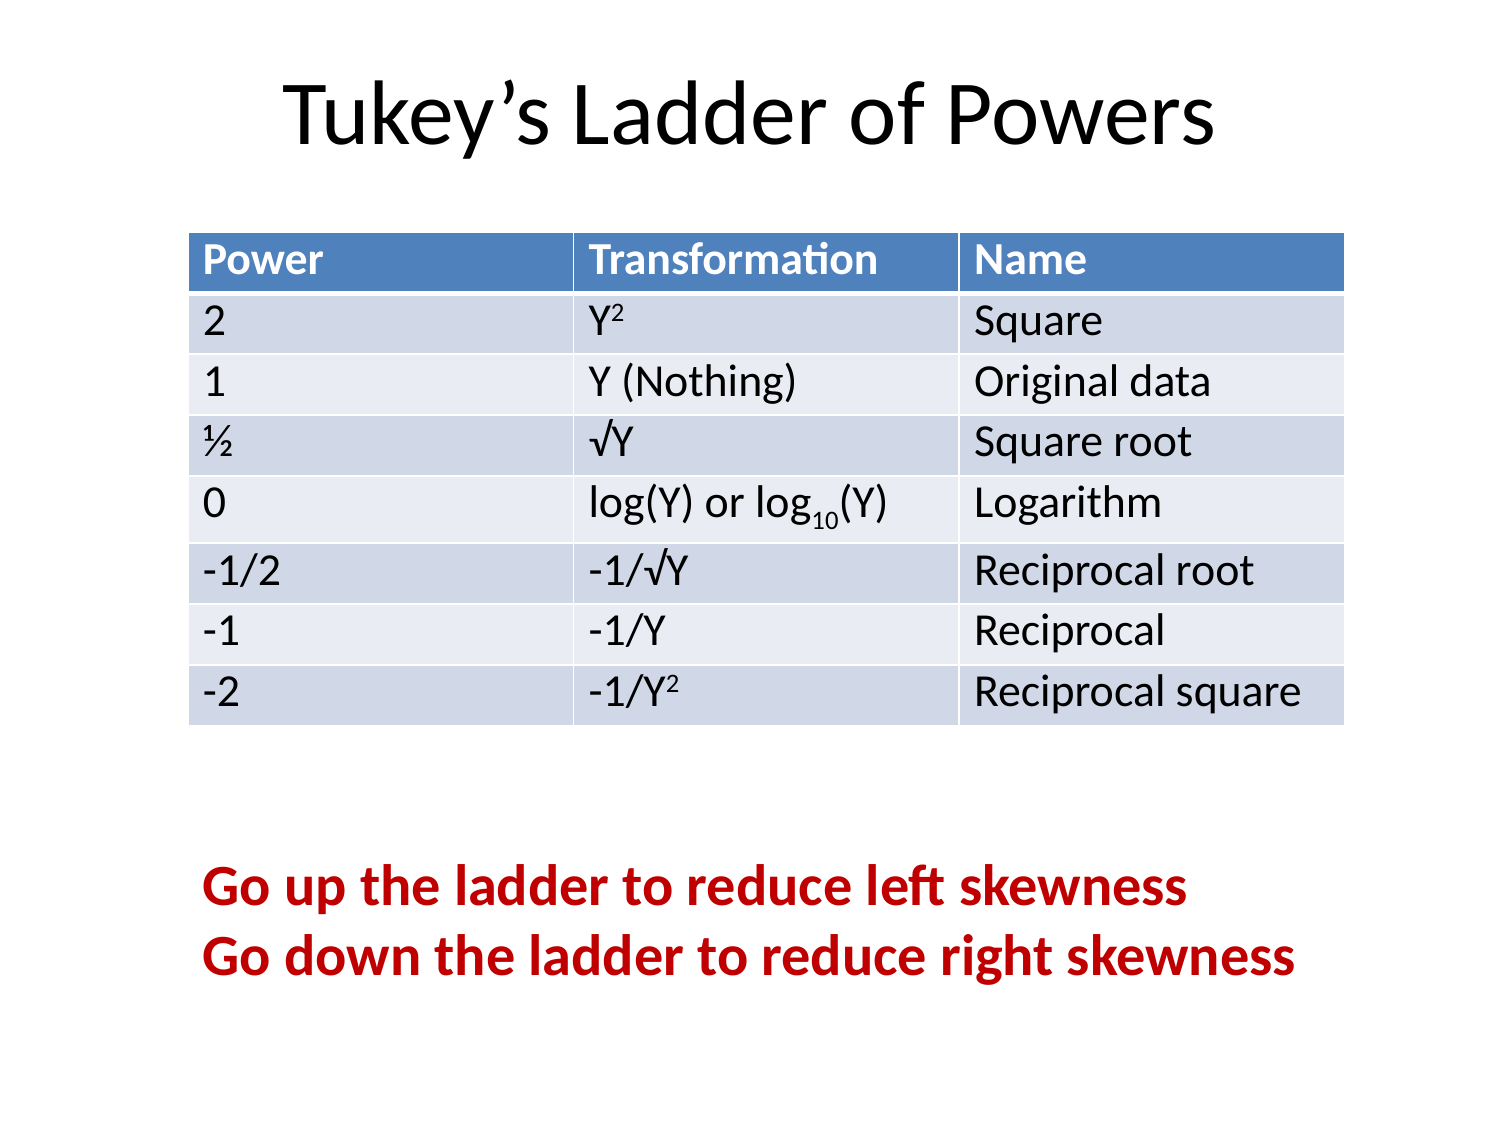

Tukey’s Ladder of Powers
| Power | Transformation | Name |
| --- | --- | --- |
| 2 | Y2 | Square |
| 1 | Y (Nothing) | Original data |
| ½ | √Y | Square root |
| 0 | log(Y) or log10(Y) | Logarithm |
| -1/2 | -1/√Y | Reciprocal root |
| -1 | -1/Y | Reciprocal |
| -2 | -1/Y2 | Reciprocal square |
Go up the ladder to reduce left skewness
Go down the ladder to reduce right skewness